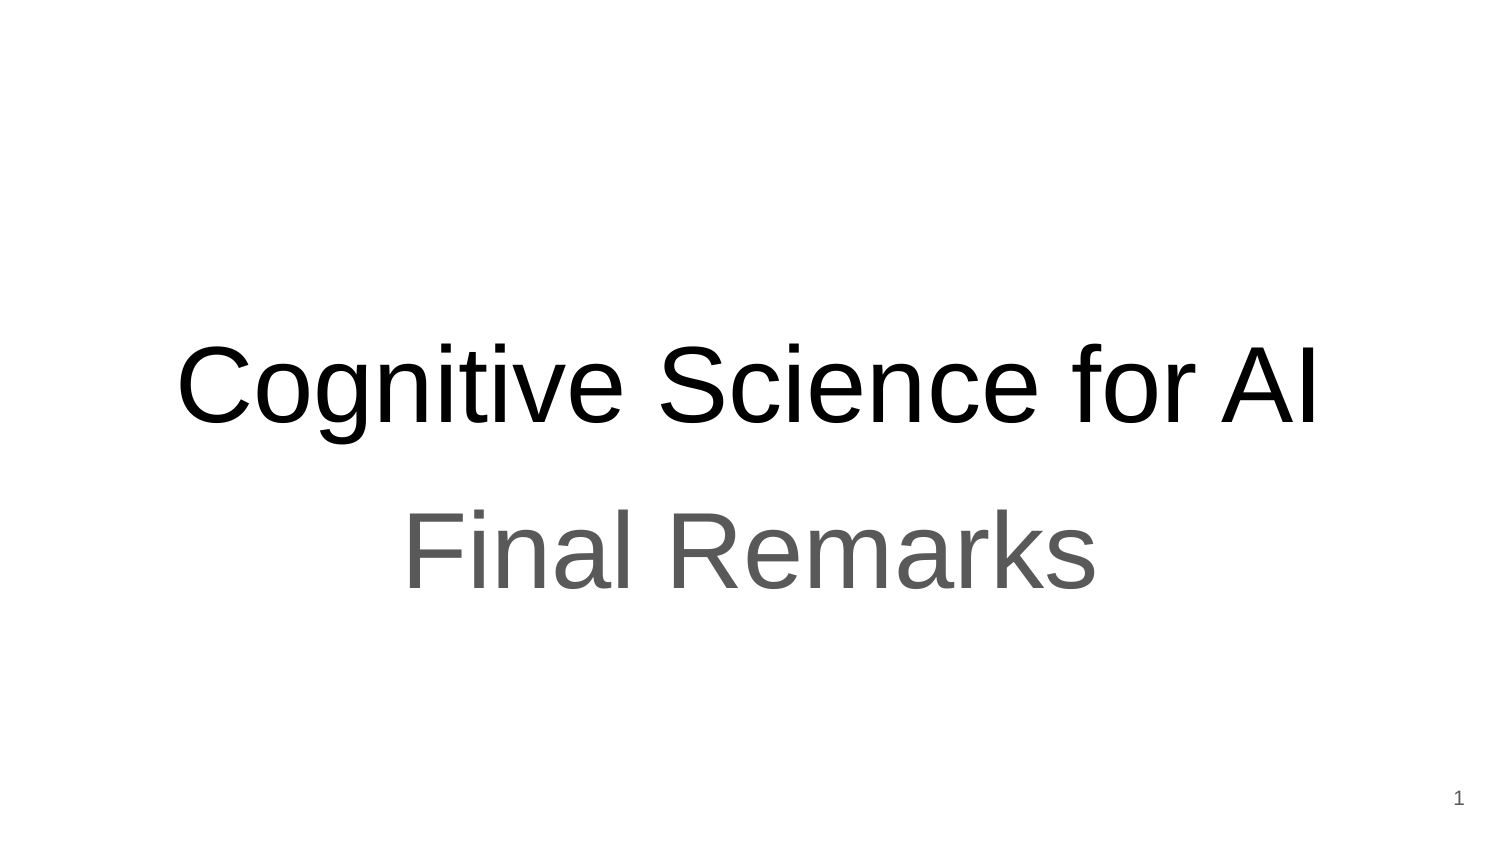

# Cognitive Science for AI
Final Remarks
1